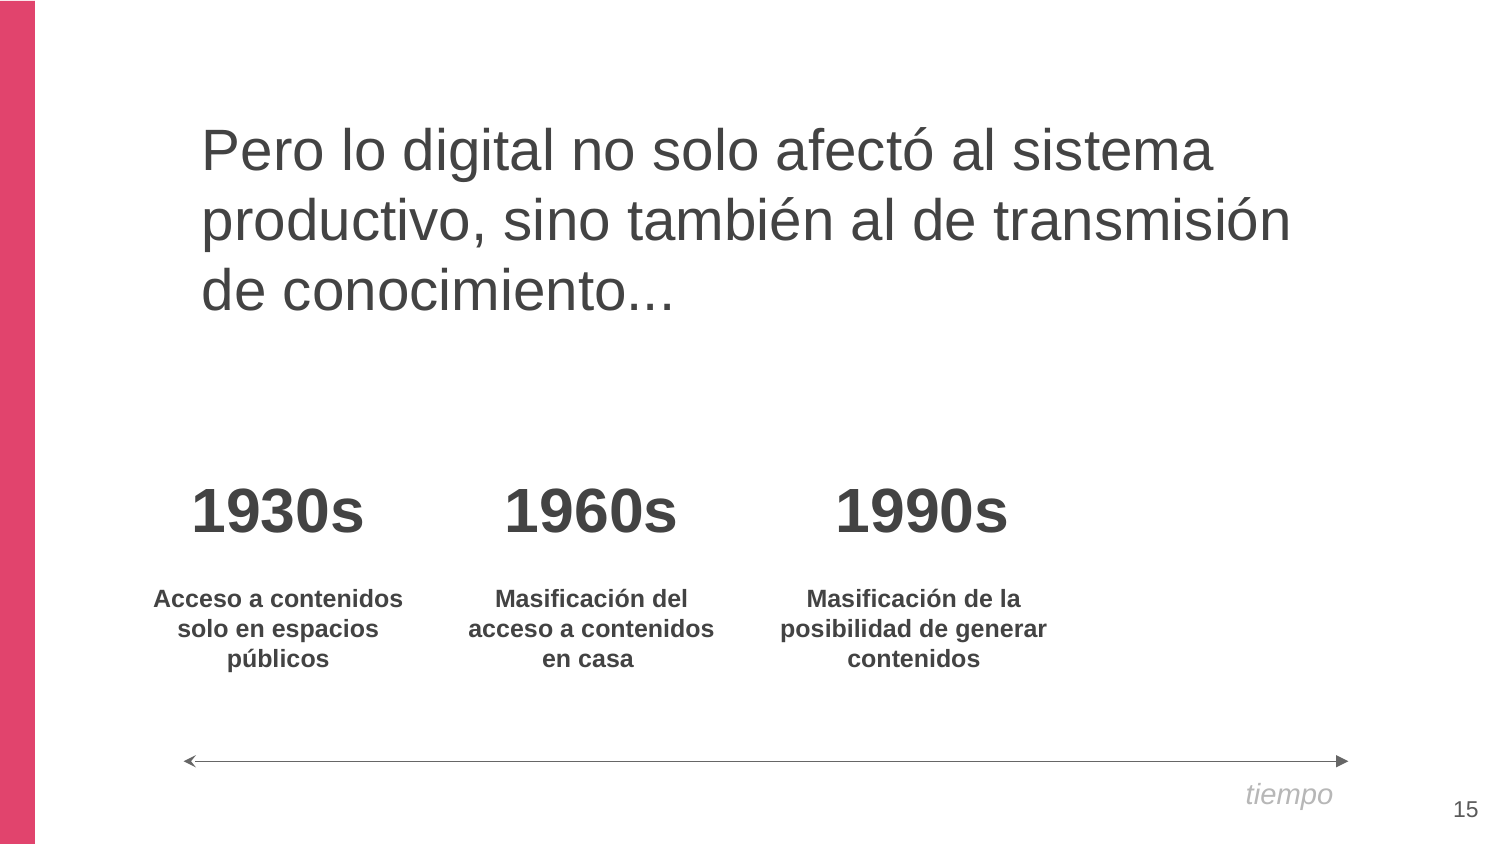

Pero lo digital no solo afectó al sistema productivo, sino también al de transmisión de conocimiento...
1930s
1960s
1990s
Acceso a contenidos solo en espacios públicos
Masificación del acceso a contenidos en casa
Masificación de la posibilidad de generar contenidos
tiempo
15